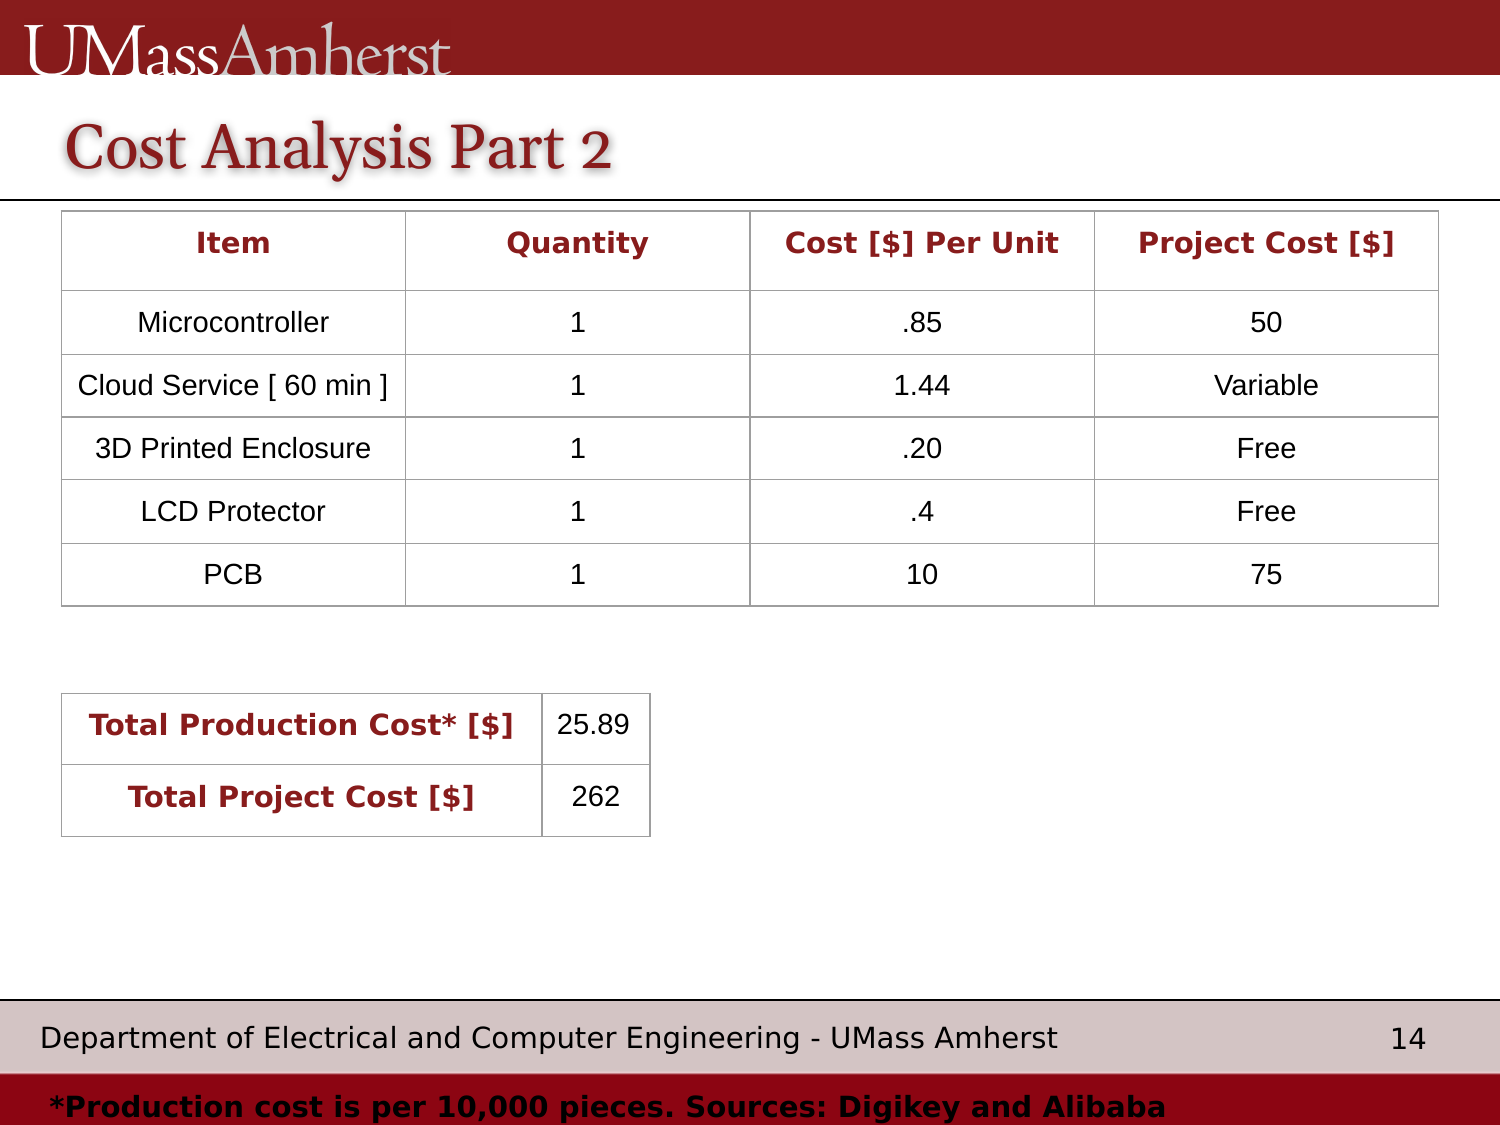

# Cost Analysis Part 2
| Item | Quantity | Cost [$] Per Unit | Project Cost [$] |
| --- | --- | --- | --- |
| Microcontroller | 1 | .85 | 50 |
| Cloud Service [ 60 min ] | 1 | 1.44 | Variable |
| 3D Printed Enclosure | 1 | .20 | Free |
| LCD Protector | 1 | .4 | Free |
| PCB | 1 | 10 | 75 |

| Total Production Cost\* [$] | 25.89 |
| --- | --- |
| Total Project Cost [$] | 262 |
*Production cost is per 10,000 pieces. Sources: Digikey and Alibaba